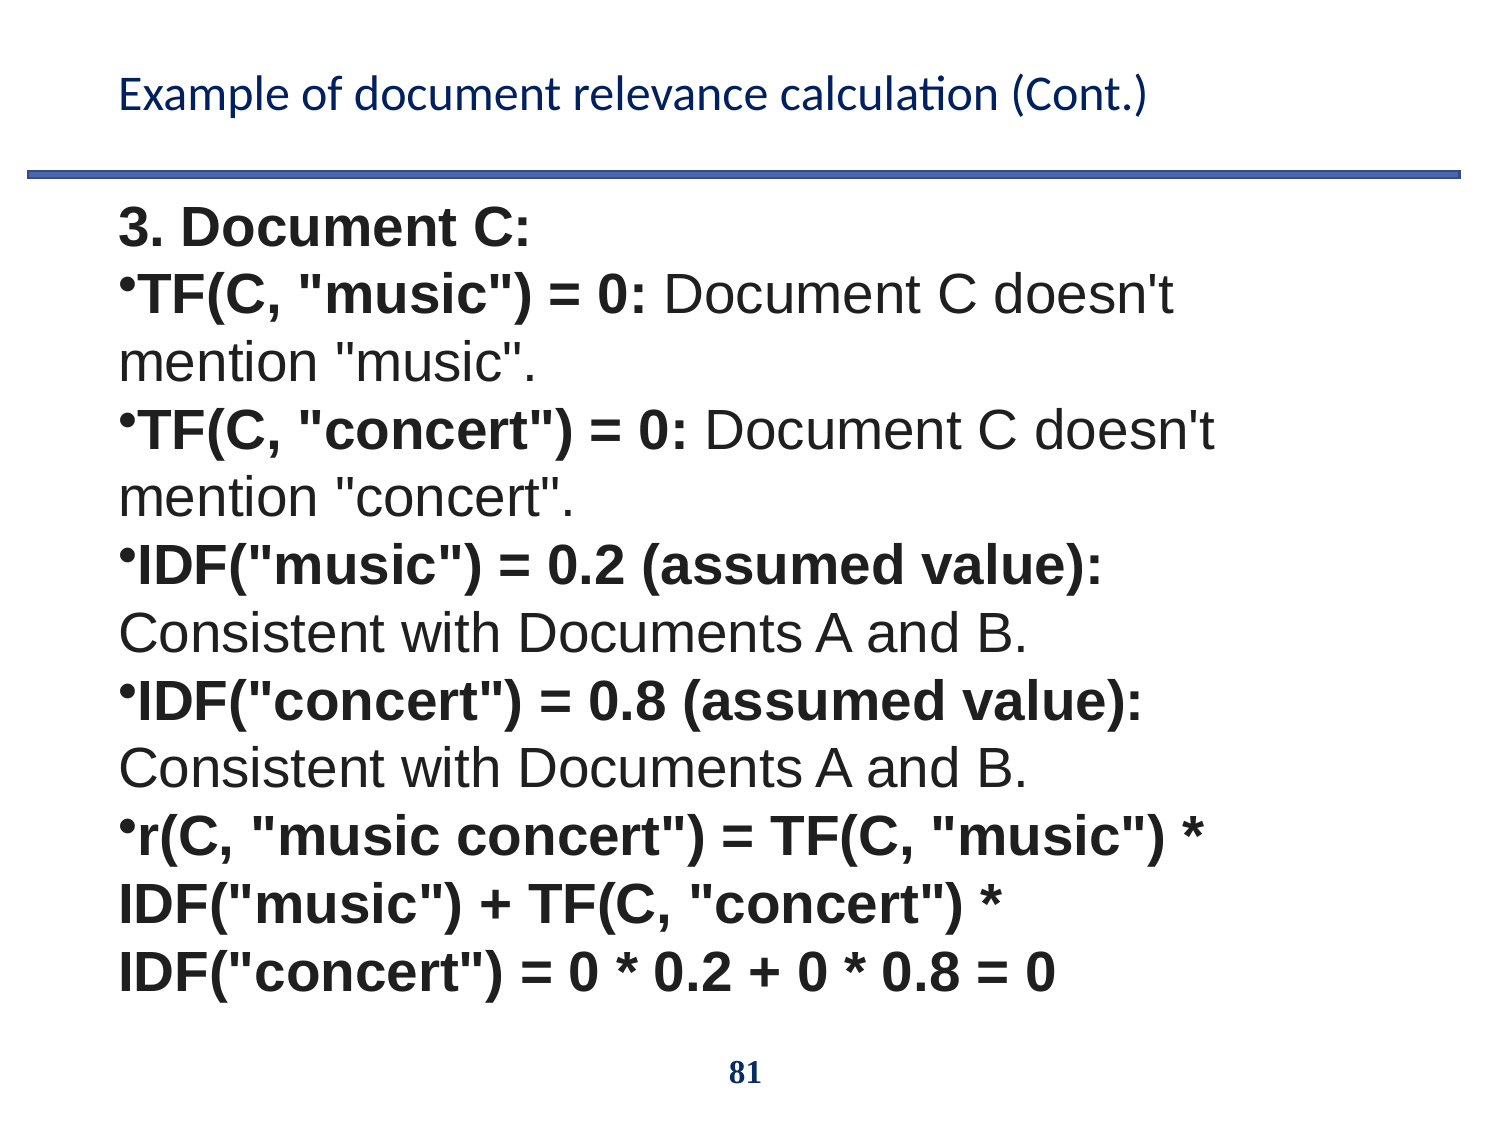

# Example of document relevance calculation (Cont.)
3. Document C:
TF(C, "music") = 0: Document C doesn't mention "music".
TF(C, "concert") = 0: Document C doesn't mention "concert".
IDF("music") = 0.2 (assumed value): Consistent with Documents A and B.
IDF("concert") = 0.8 (assumed value): Consistent with Documents A and B.
r(C, "music concert") = TF(C, "music") * IDF("music") + TF(C, "concert") * IDF("concert") = 0 * 0.2 + 0 * 0.8 = 0